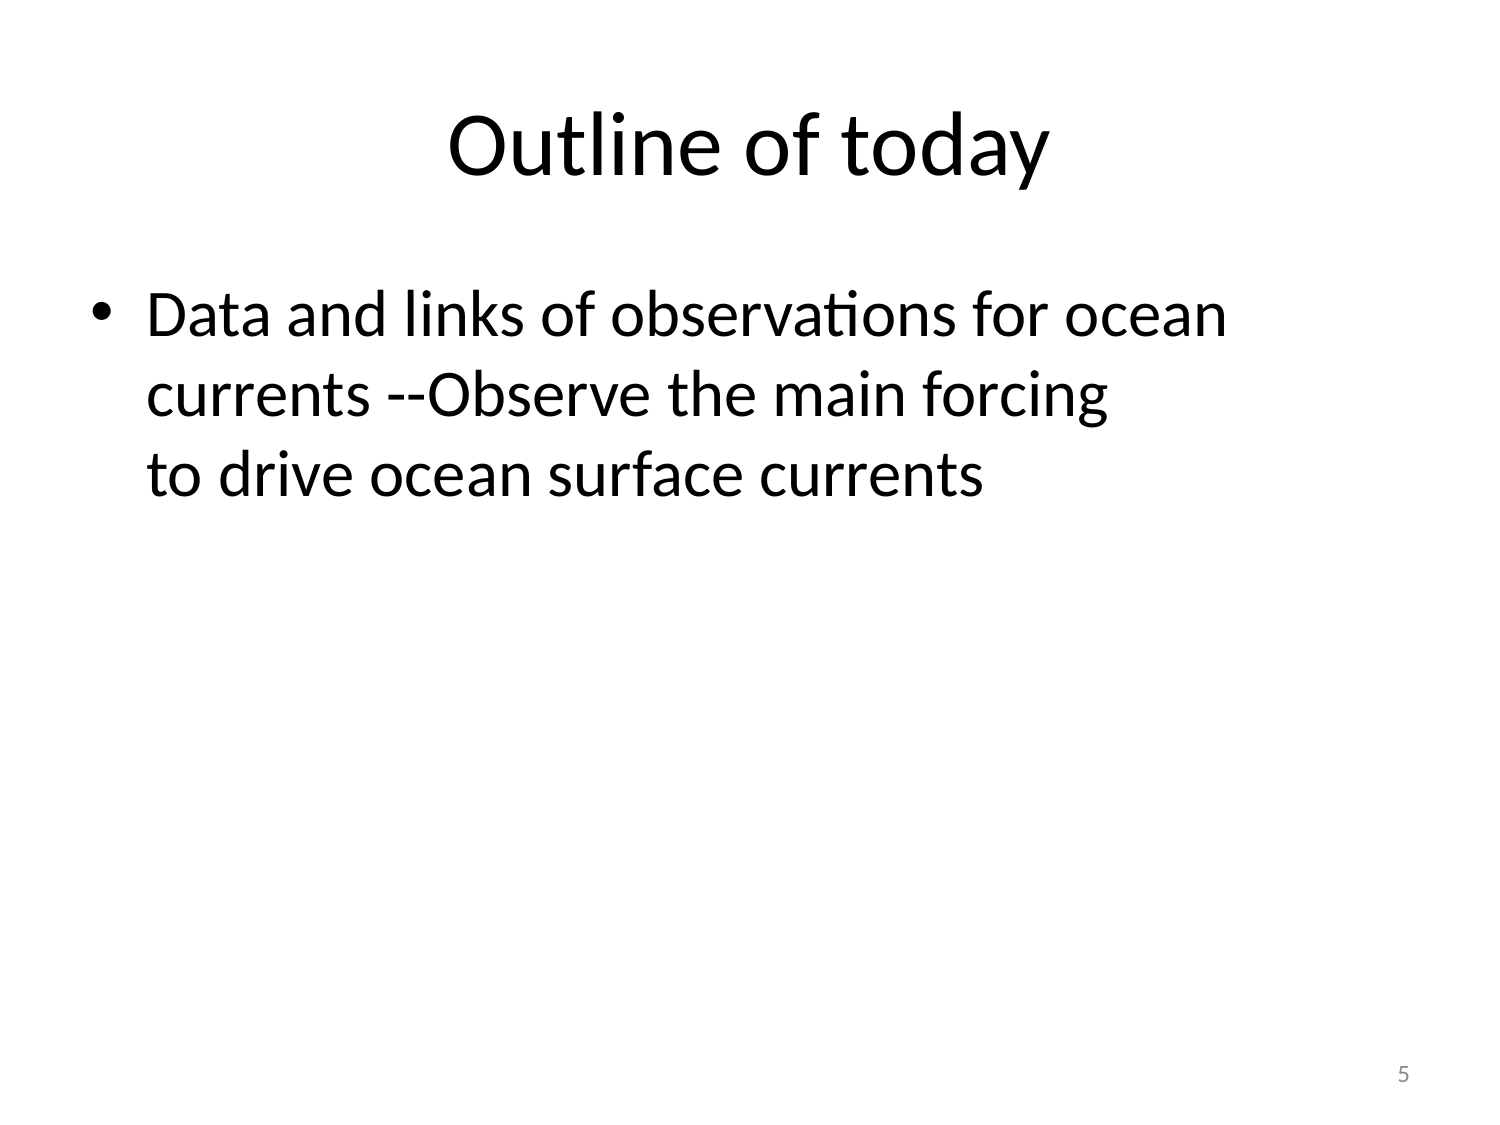

# Outline of today
Data and links of observations for ocean currents --Observe the main forcing
to drive ocean surface currents
5